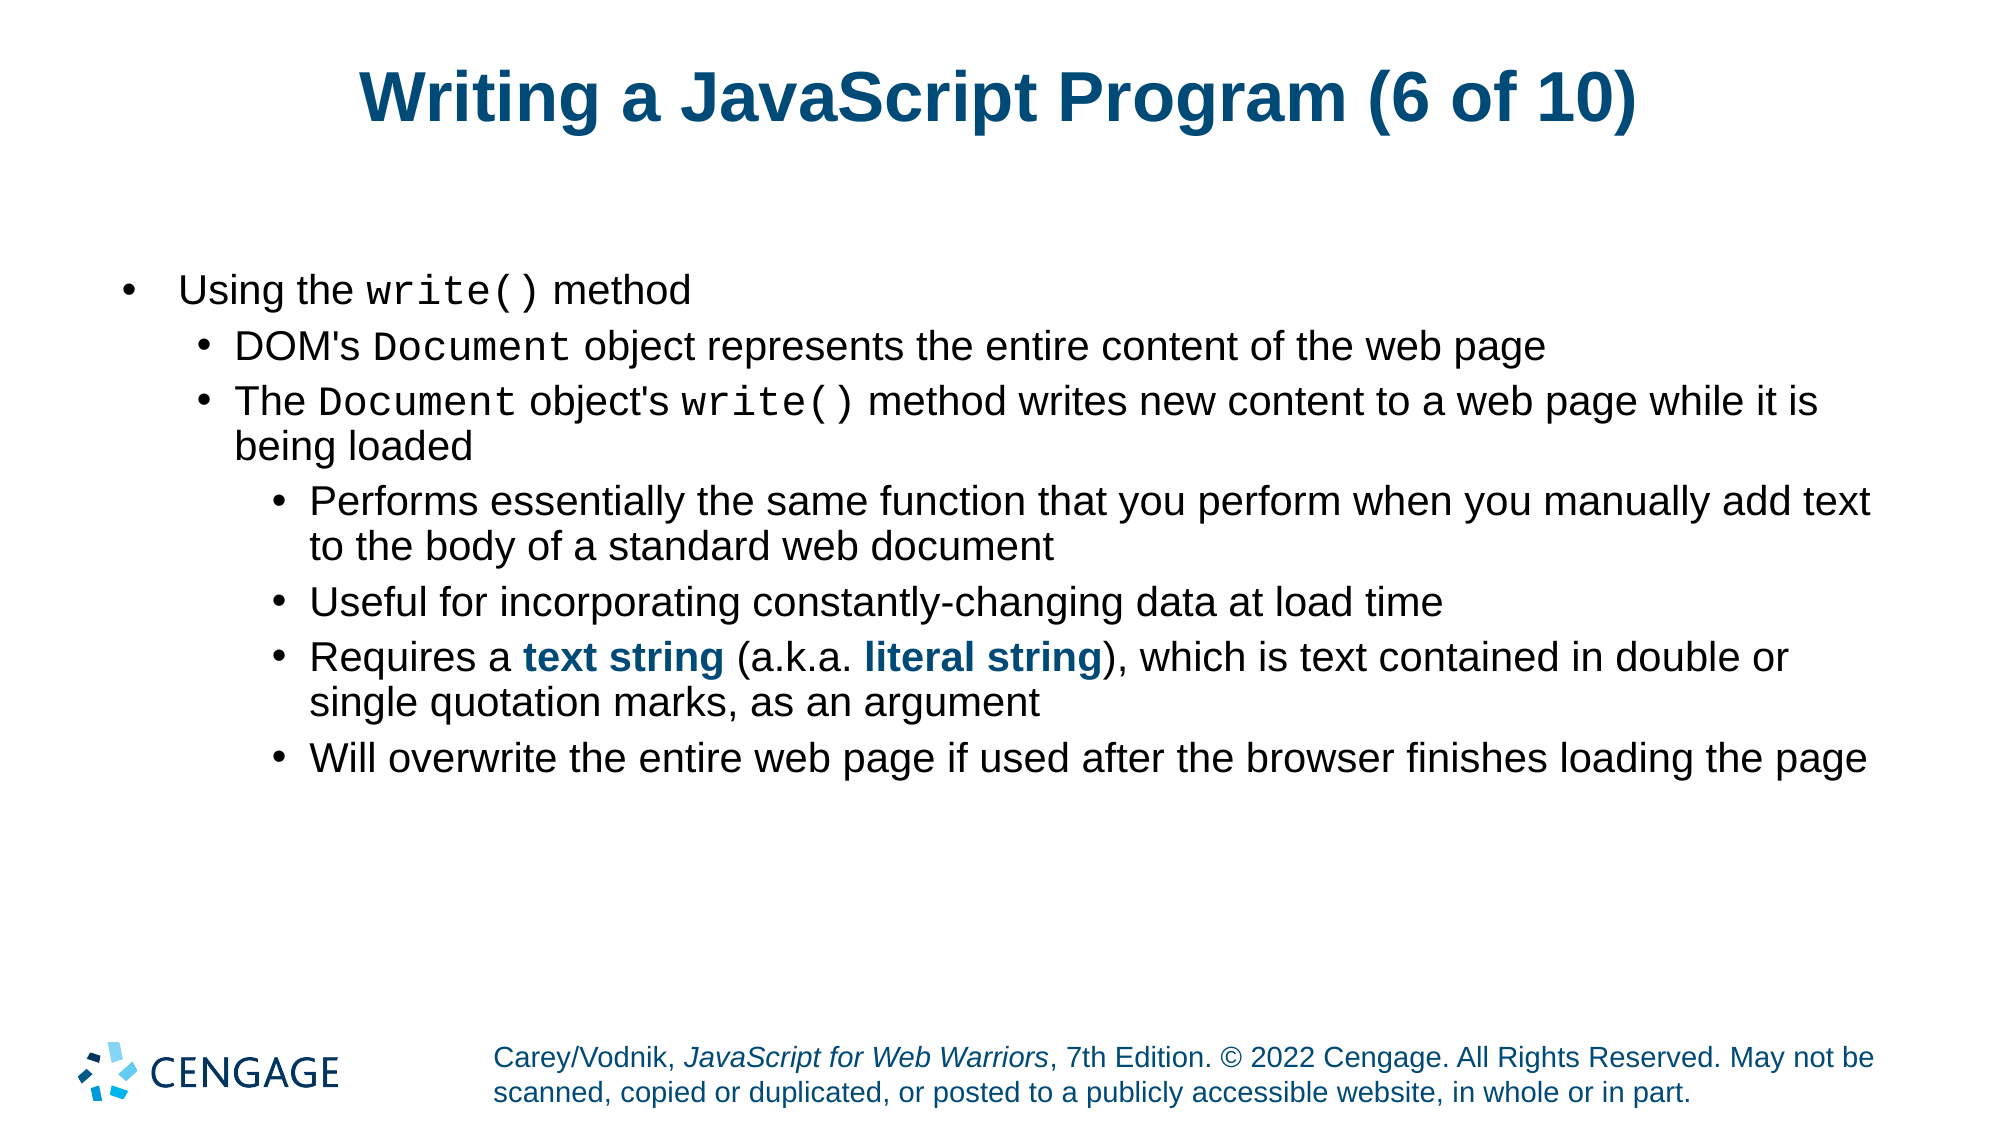

# Writing a JavaScript Program (6 of 10)
Using the write() method
DOM's Document object represents the entire content of the web page
The Document object's write() method writes new content to a web page while it is being loaded
Performs essentially the same function that you perform when you manually add text to the body of a standard web document
Useful for incorporating constantly-changing data at load time
Requires a text string (a.k.a. literal string), which is text contained in double or single quotation marks, as an argument
Will overwrite the entire web page if used after the browser finishes loading the page